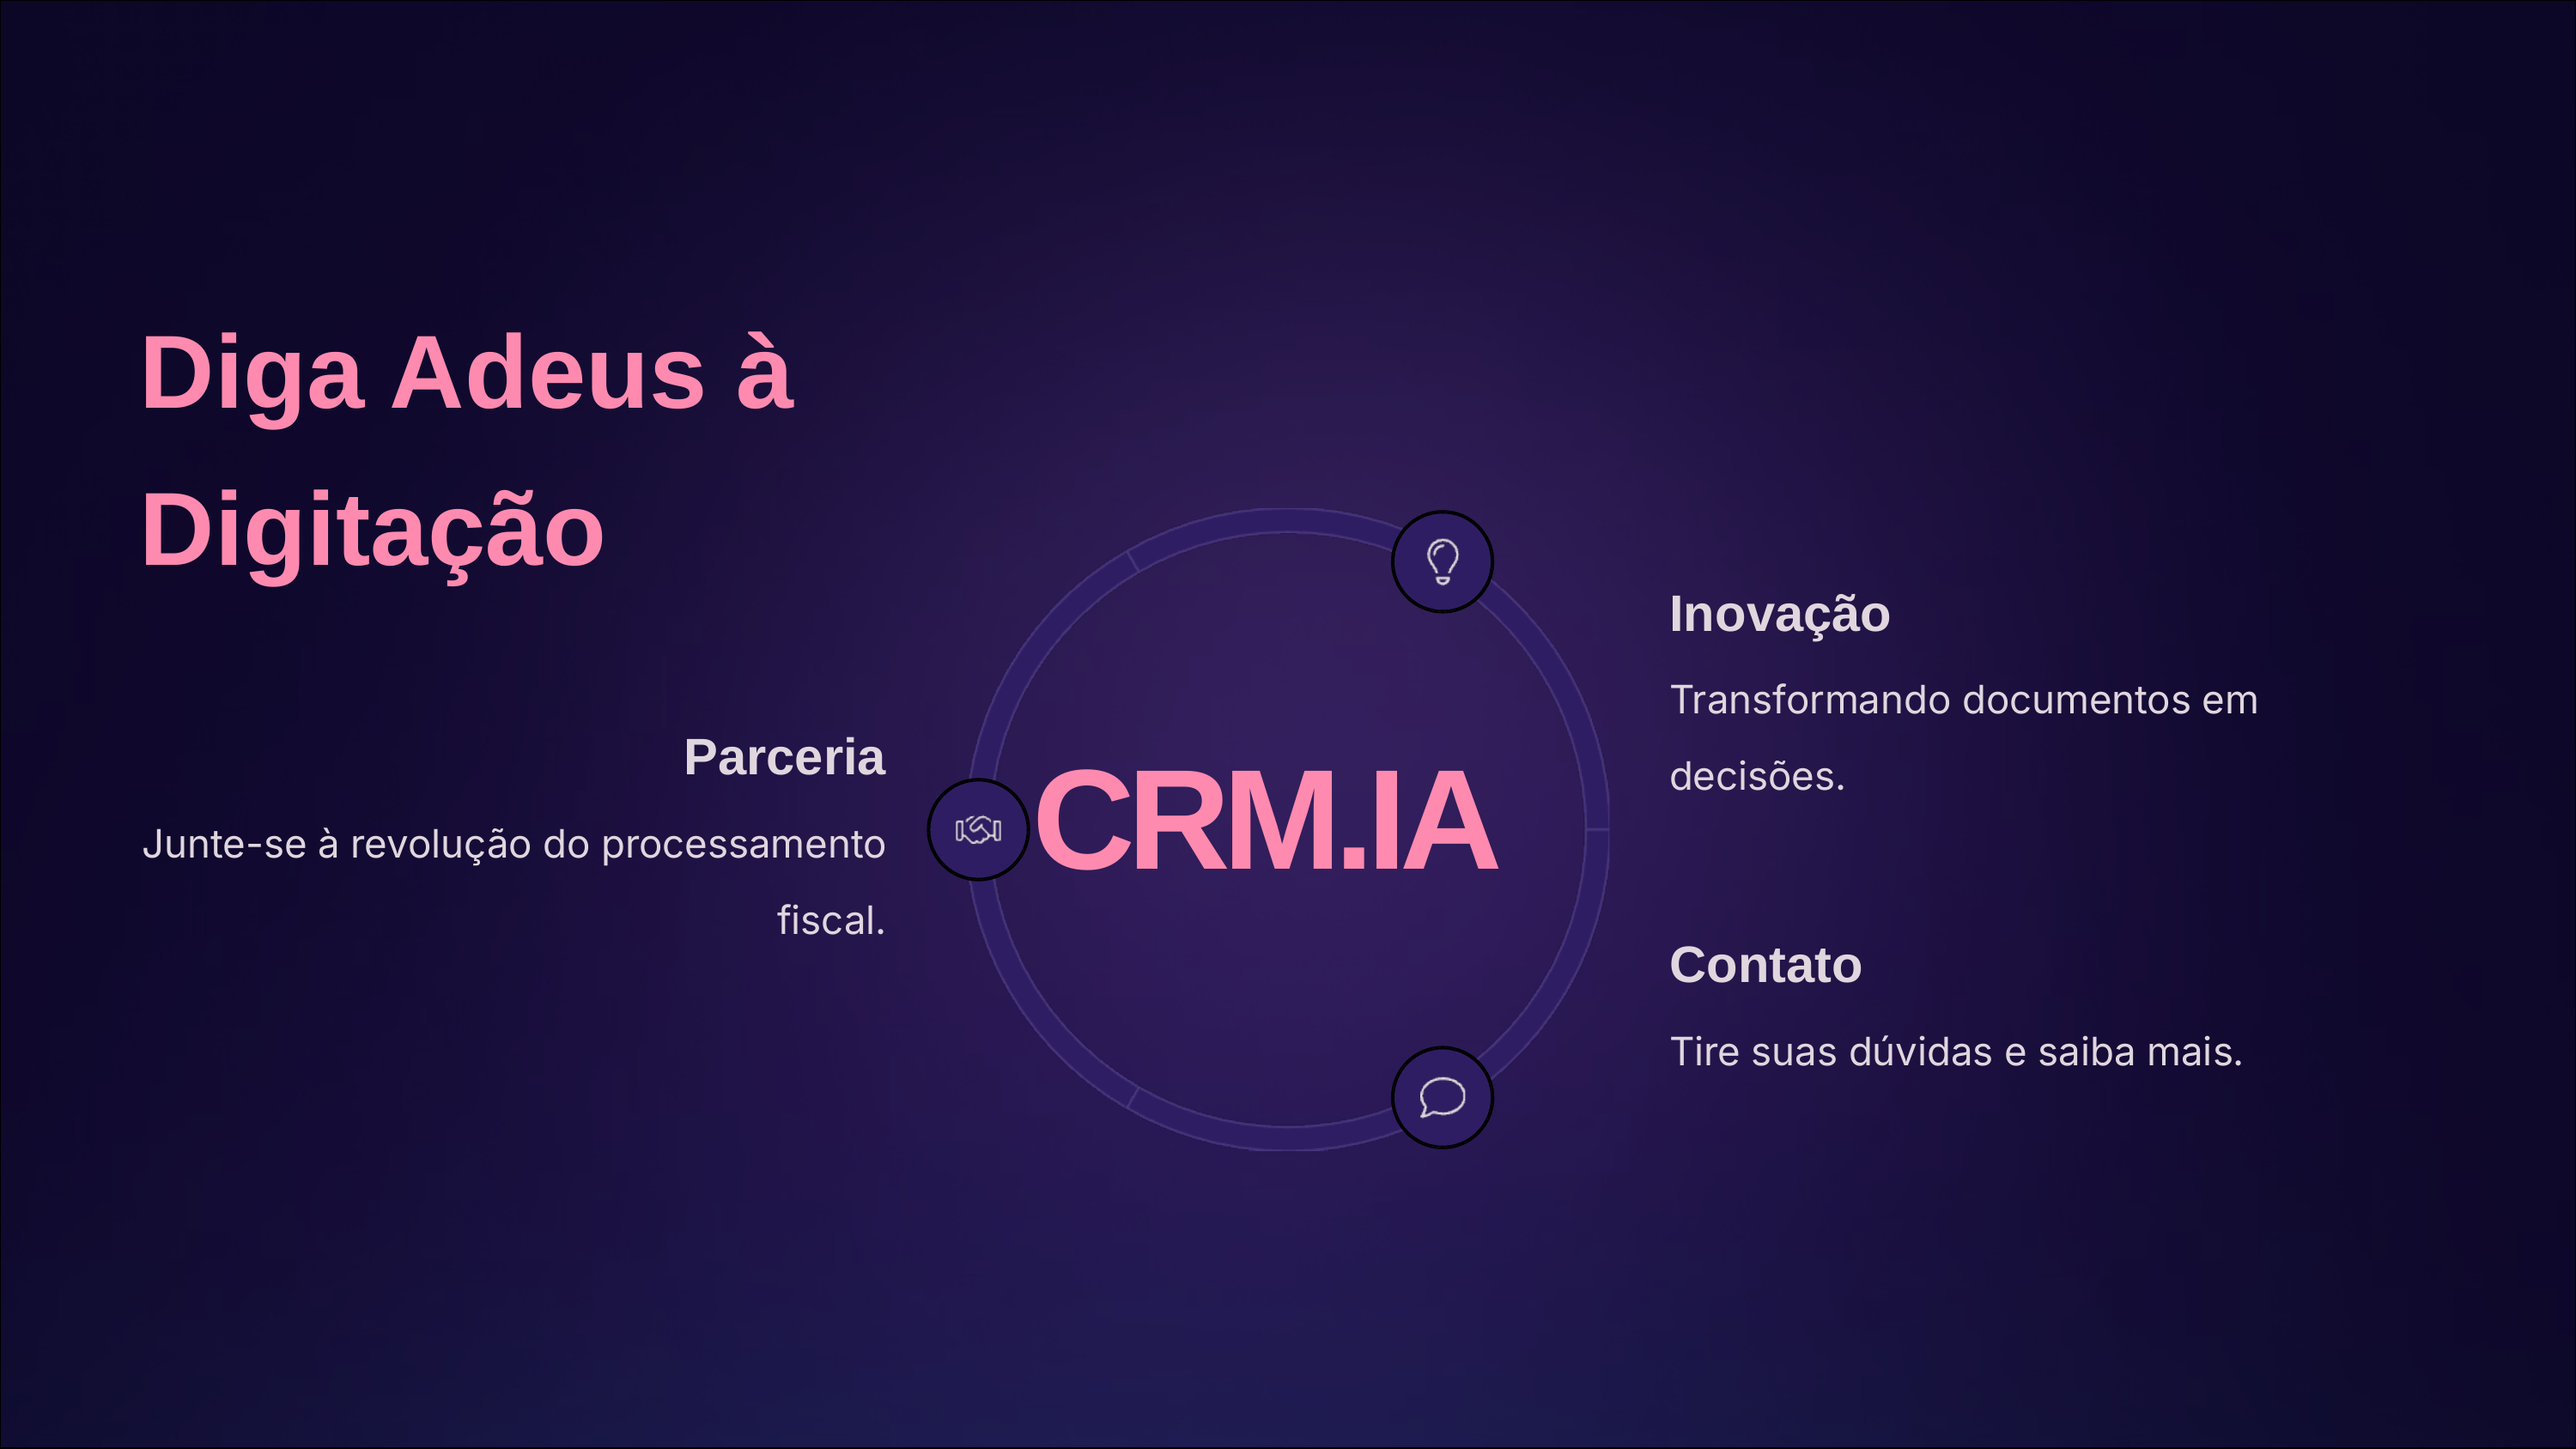

Diga Adeus à Digitação

Inovação
Transformando documentos em decisões.
Parceria

Junte-se à revolução do processamento fiscal.

CRM.IA
Contato
Tire suas dúvidas e saiba mais.